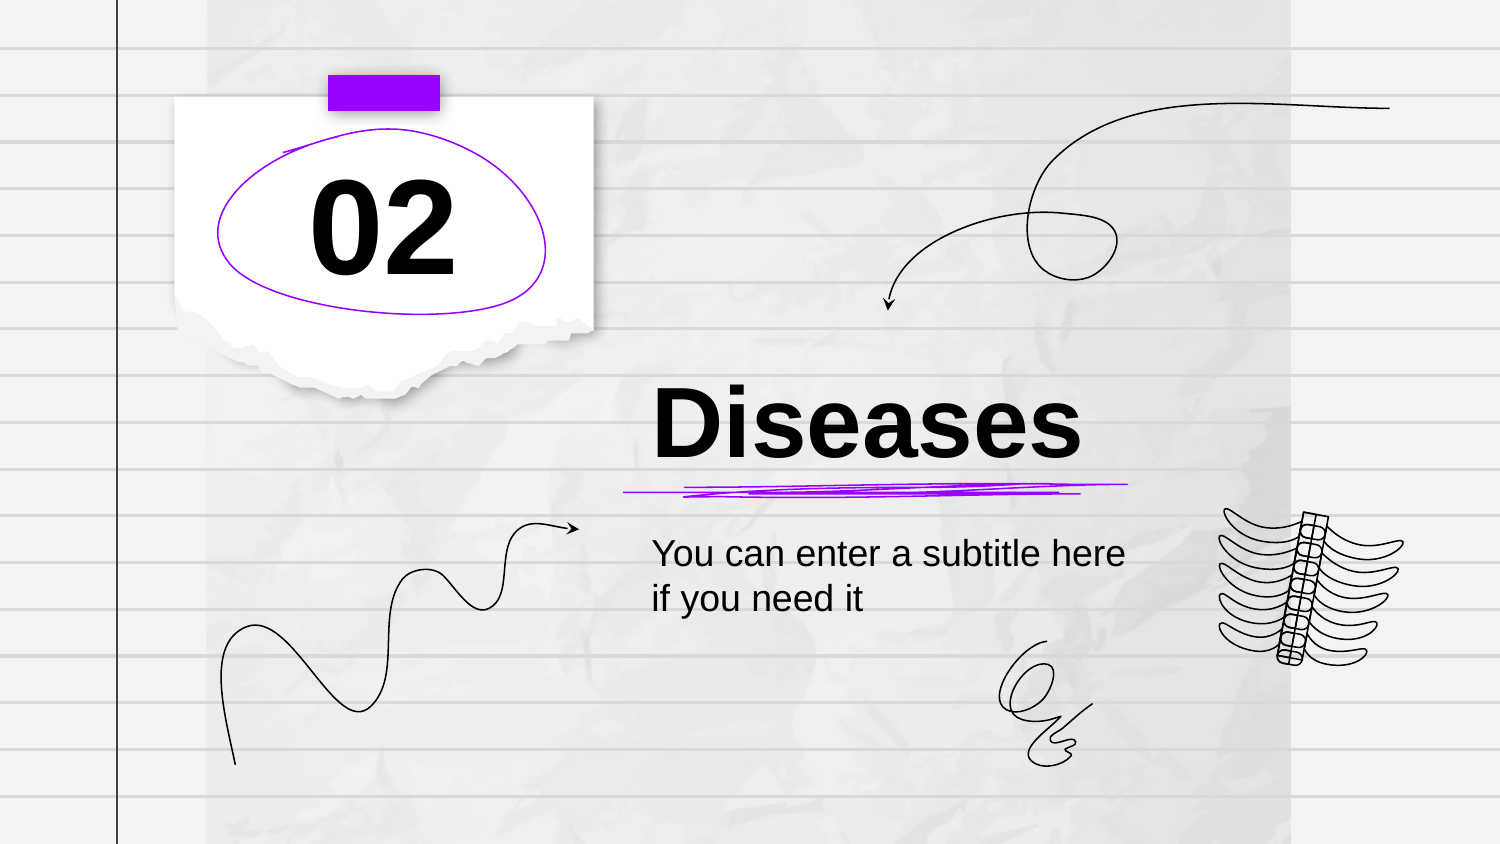

# 02
Diseases

You can enter a subtitle here if you need it